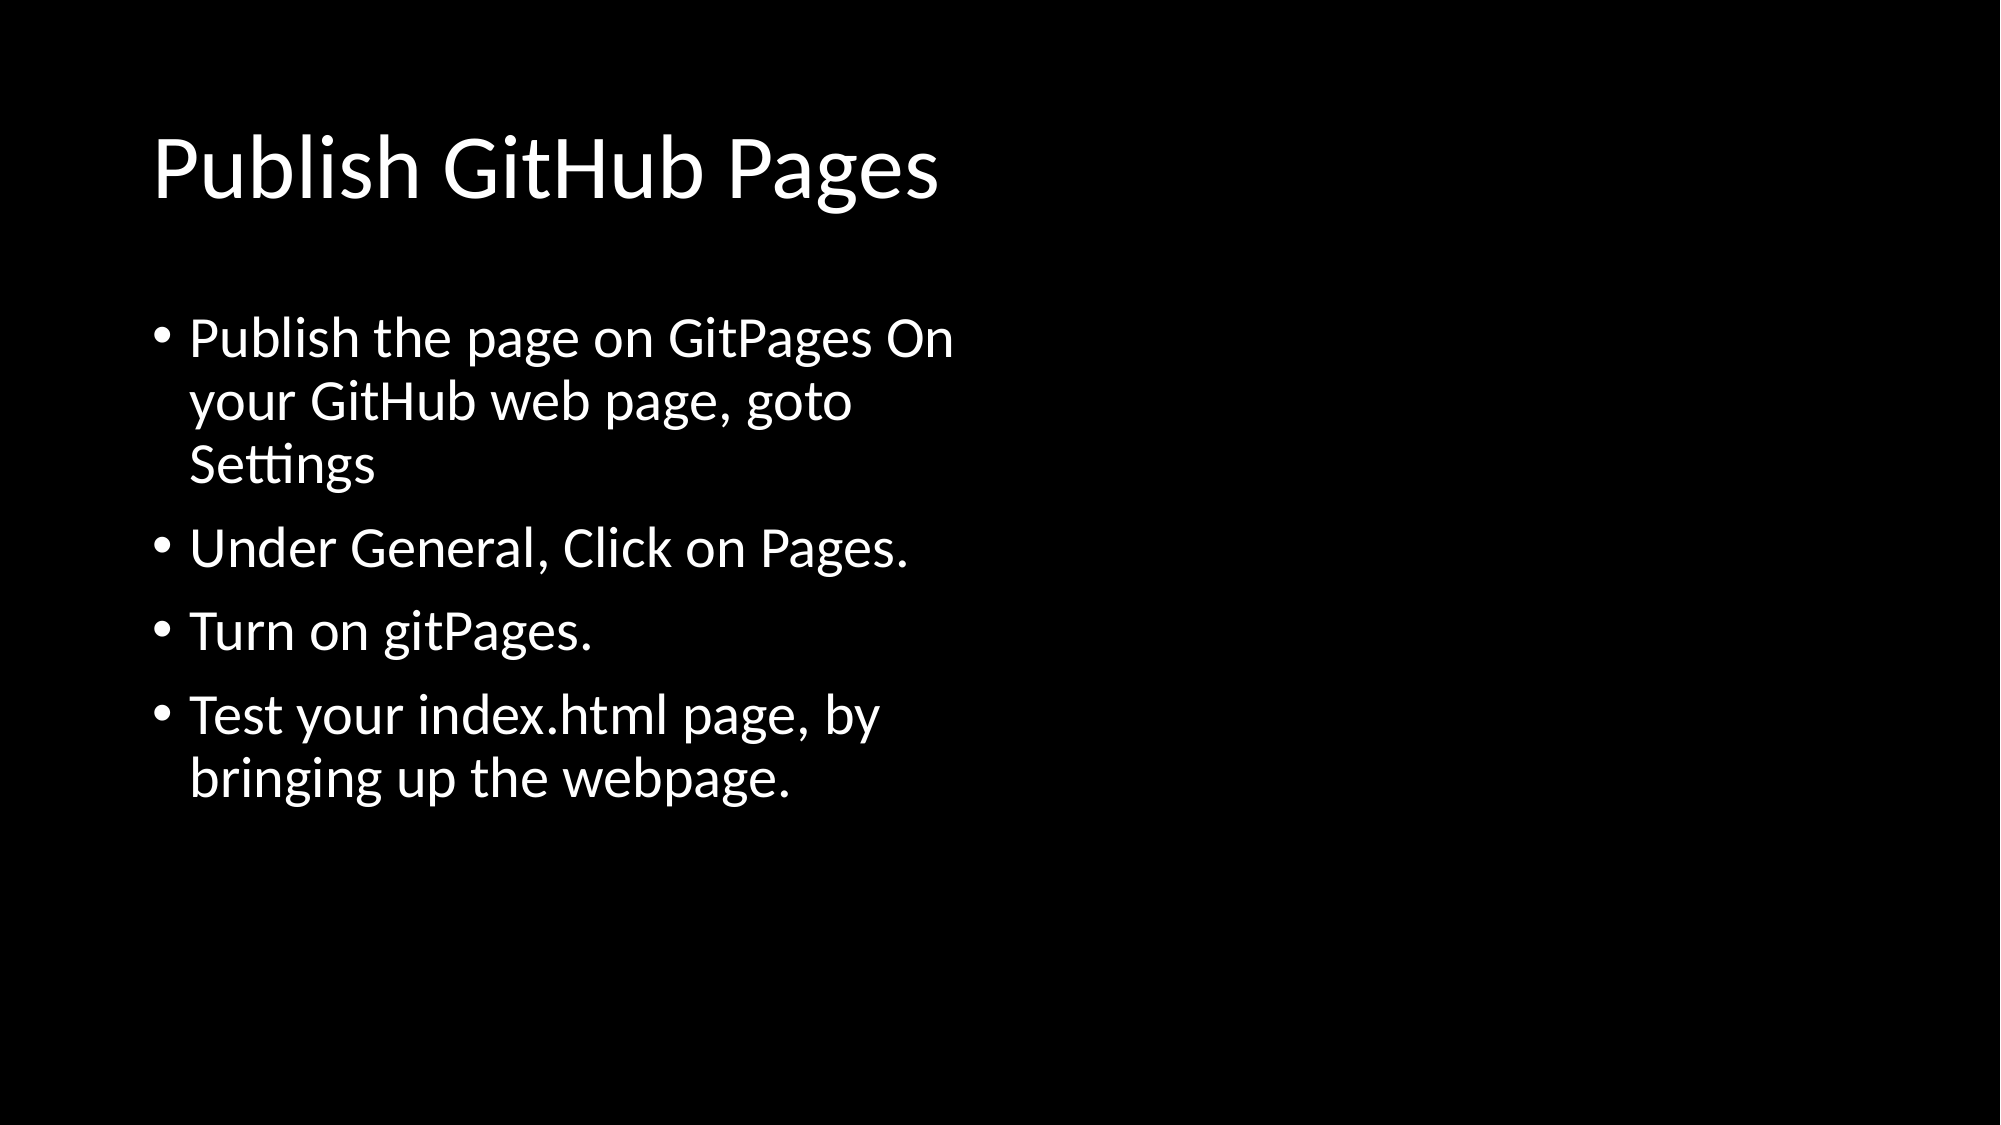

# Publish GitHub Pages
Publish the page on GitPages On your GitHub web page, goto Settings
Under General, Click on Pages.
Turn on gitPages.
Test your index.html page, by bringing up the webpage.